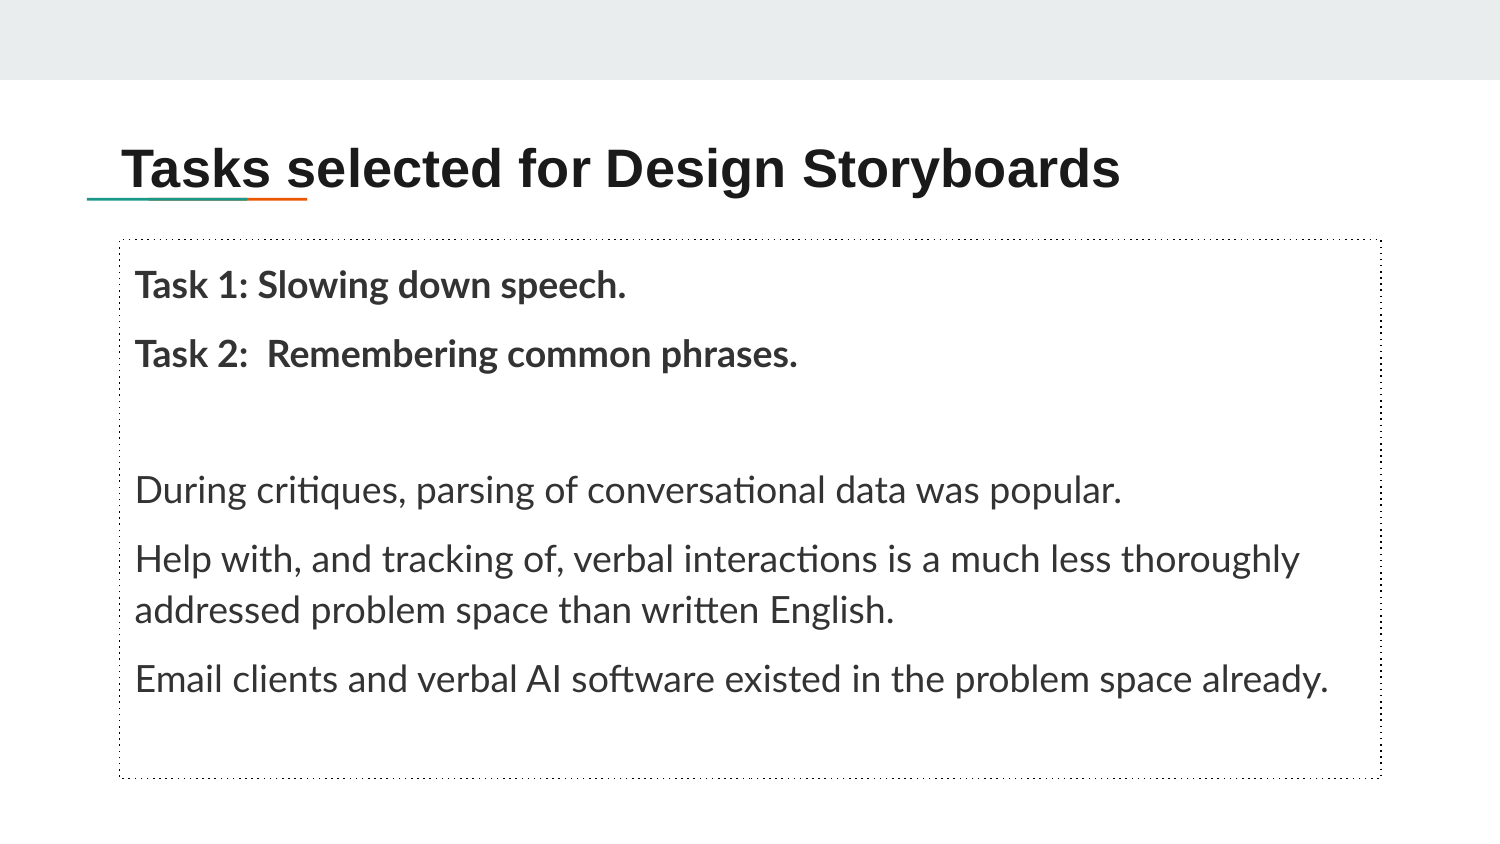

# Tasks selected for Design Storyboards
Task 1: Slowing down speech.
Task 2:  Remembering common phrases.

During critiques, parsing of conversational data was popular.
Help with, and tracking of, verbal interactions is a much less thoroughly addressed problem space than written English.
Email clients and verbal AI software existed in the problem space already.